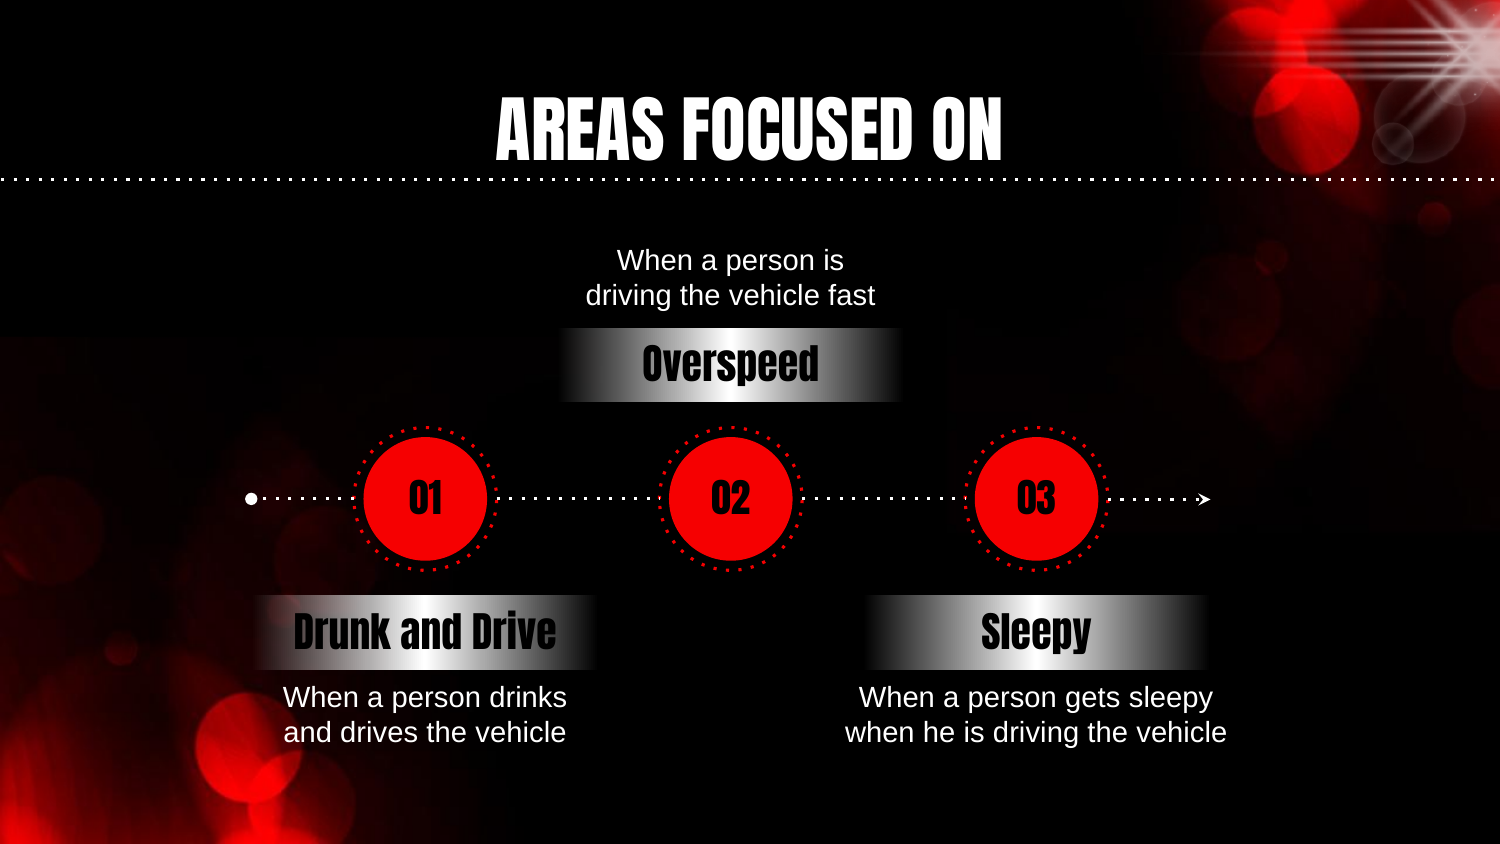

# AREAS FOCUSED ON
When a person is driving the vehicle fast
Overspeed

01
02
03
Drunk and Drive
Sleepy
When a person drinks and drives the vehicle
When a person gets sleepy when he is driving the vehicle